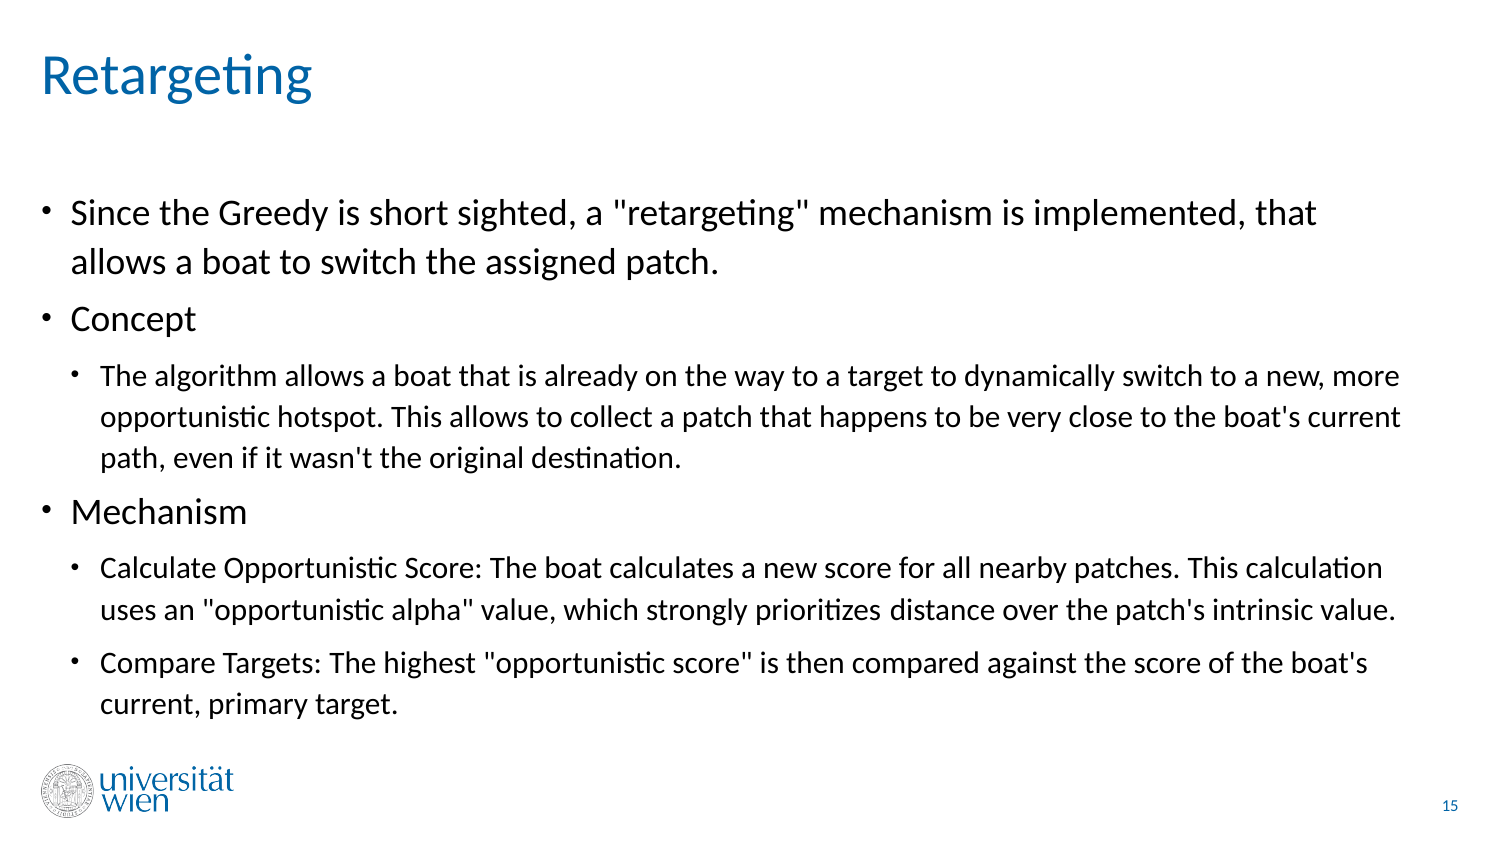

# Retargeting
Since the Greedy is short sighted, a "retargeting" mechanism is implemented, that allows a boat to switch the assigned patch.
Concept
The algorithm allows a boat that is already on the way to a target to dynamically switch to a new, more opportunistic hotspot. This allows to collect a patch that happens to be very close to the boat's current path, even if it wasn't the original destination.
Mechanism
Calculate Opportunistic Score: The boat calculates a new score for all nearby patches. This calculation uses an "opportunistic alpha" value, which strongly prioritizes distance over the patch's intrinsic value.
Compare Targets: The highest "opportunistic score" is then compared against the score of the boat's current, primary target.
15